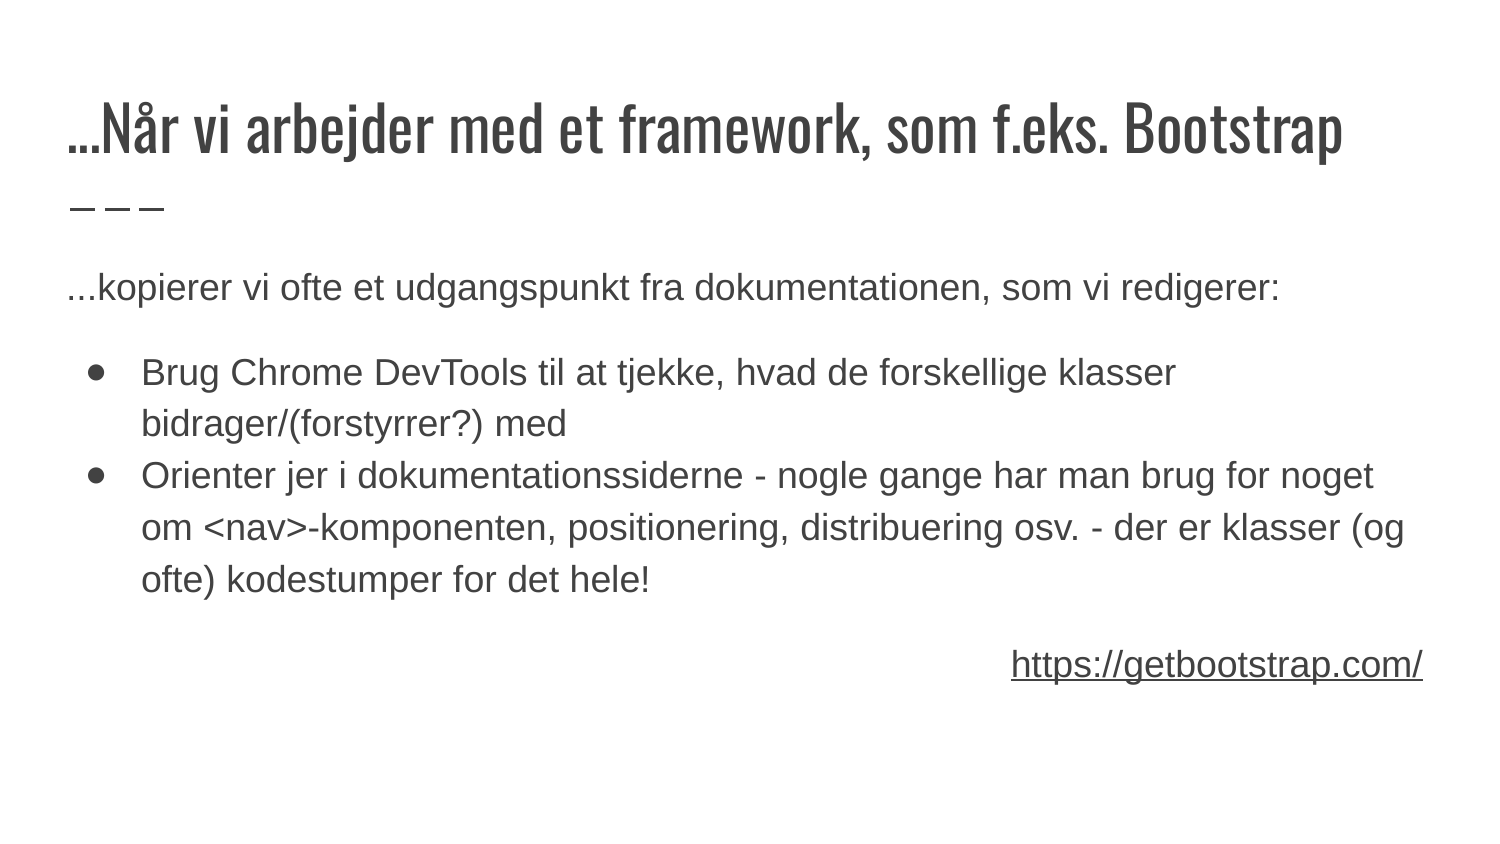

# ...Når vi arbejder med et framework, som f.eks. Bootstrap
...kopierer vi ofte et udgangspunkt fra dokumentationen, som vi redigerer:
Brug Chrome DevTools til at tjekke, hvad de forskellige klasser bidrager/(forstyrrer?) med
Orienter jer i dokumentationssiderne - nogle gange har man brug for noget om <nav>-komponenten, positionering, distribuering osv. - der er klasser (og ofte) kodestumper for det hele!
https://getbootstrap.com/